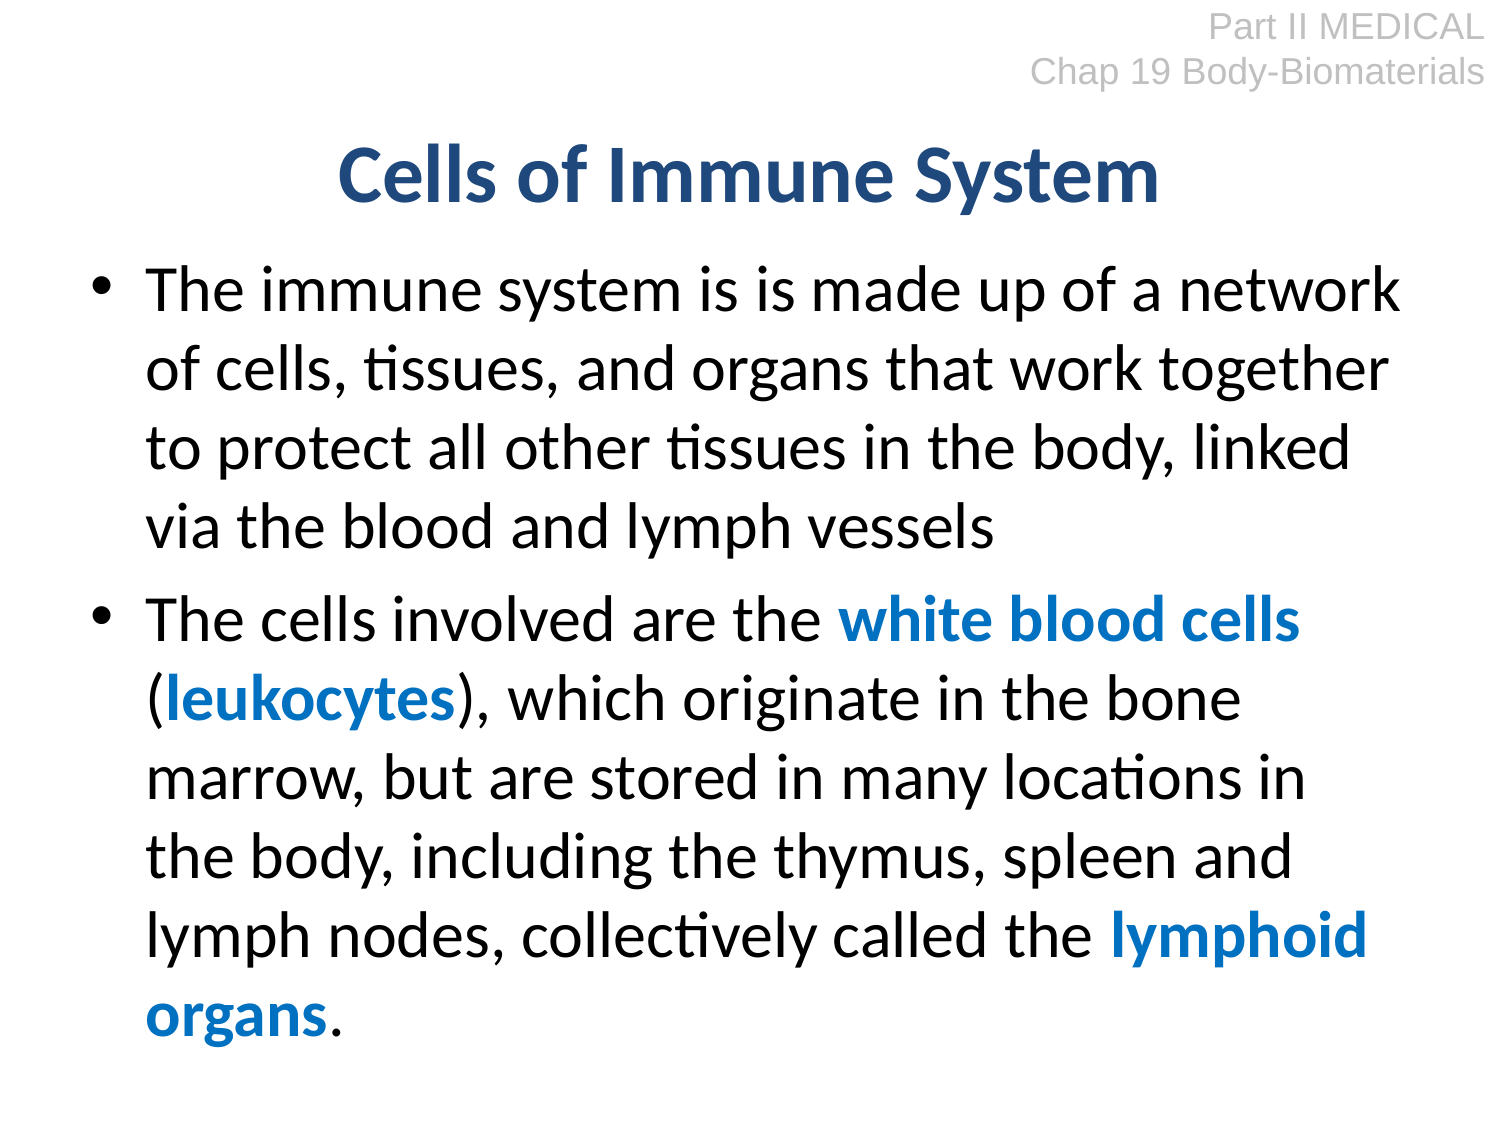

Part II MEDICAL
Chap 19 Body-Biomaterials
# Cells of Immune System
The immune system is is made up of a network of cells, tissues, and organs that work together to protect all other tissues in the body, linked via the blood and lymph vessels
The cells involved are the white blood cells (leukocytes), which originate in the bone marrow, but are stored in many locations in the body, including the thymus, spleen and lymph nodes, collectively called the lymphoid organs.